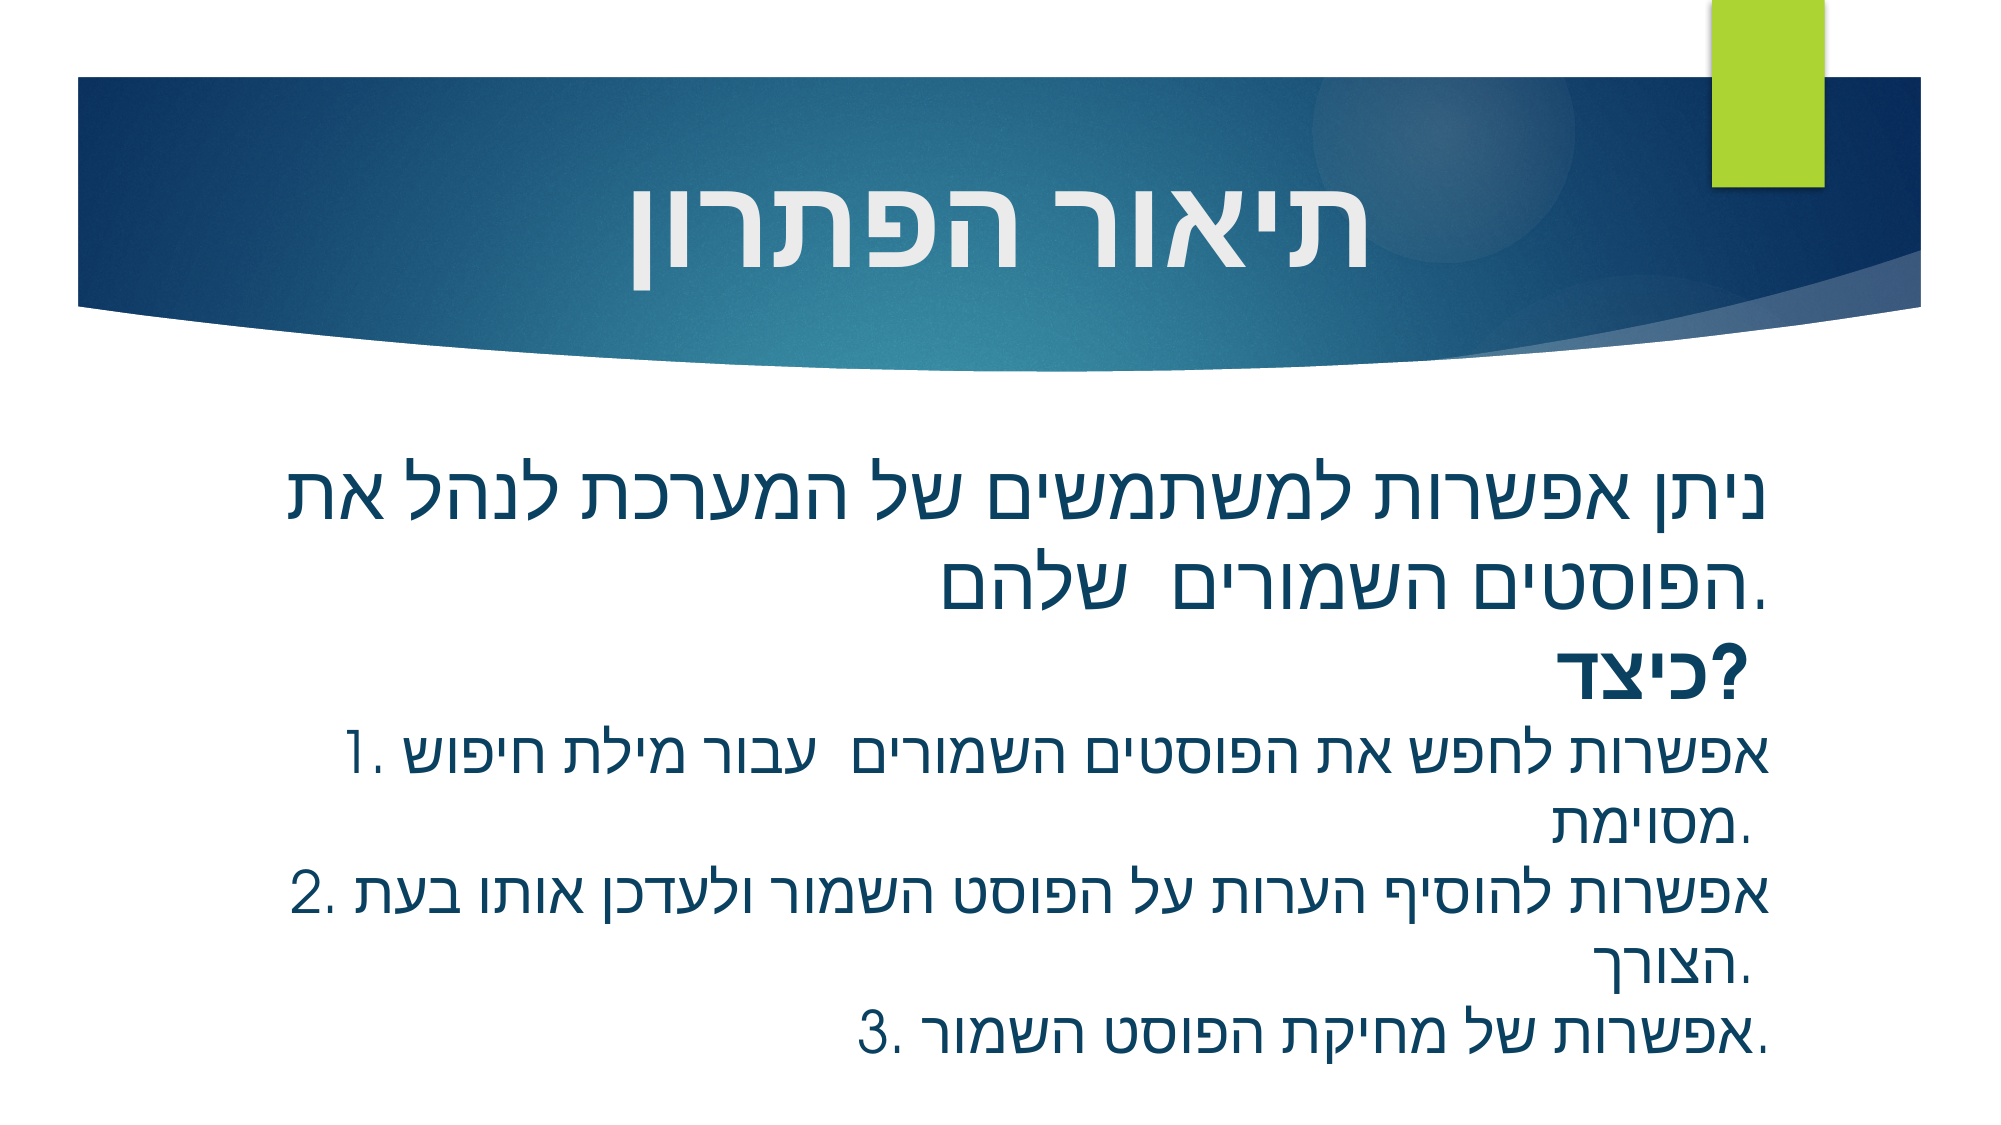

# תיאור הפתרון
ניתן אפשרות למשתמשים של המערכת לנהל את הפוסטים השמורים  שלהם.
כיצד?
1. אפשרות לחפש את הפוסטים השמורים  עבור מילת חיפוש מסוימת.
2. אפשרות להוסיף הערות על הפוסט השמור ולעדכן אותו בעת הצורך.
3. אפשרות של מחיקת הפוסט השמור.